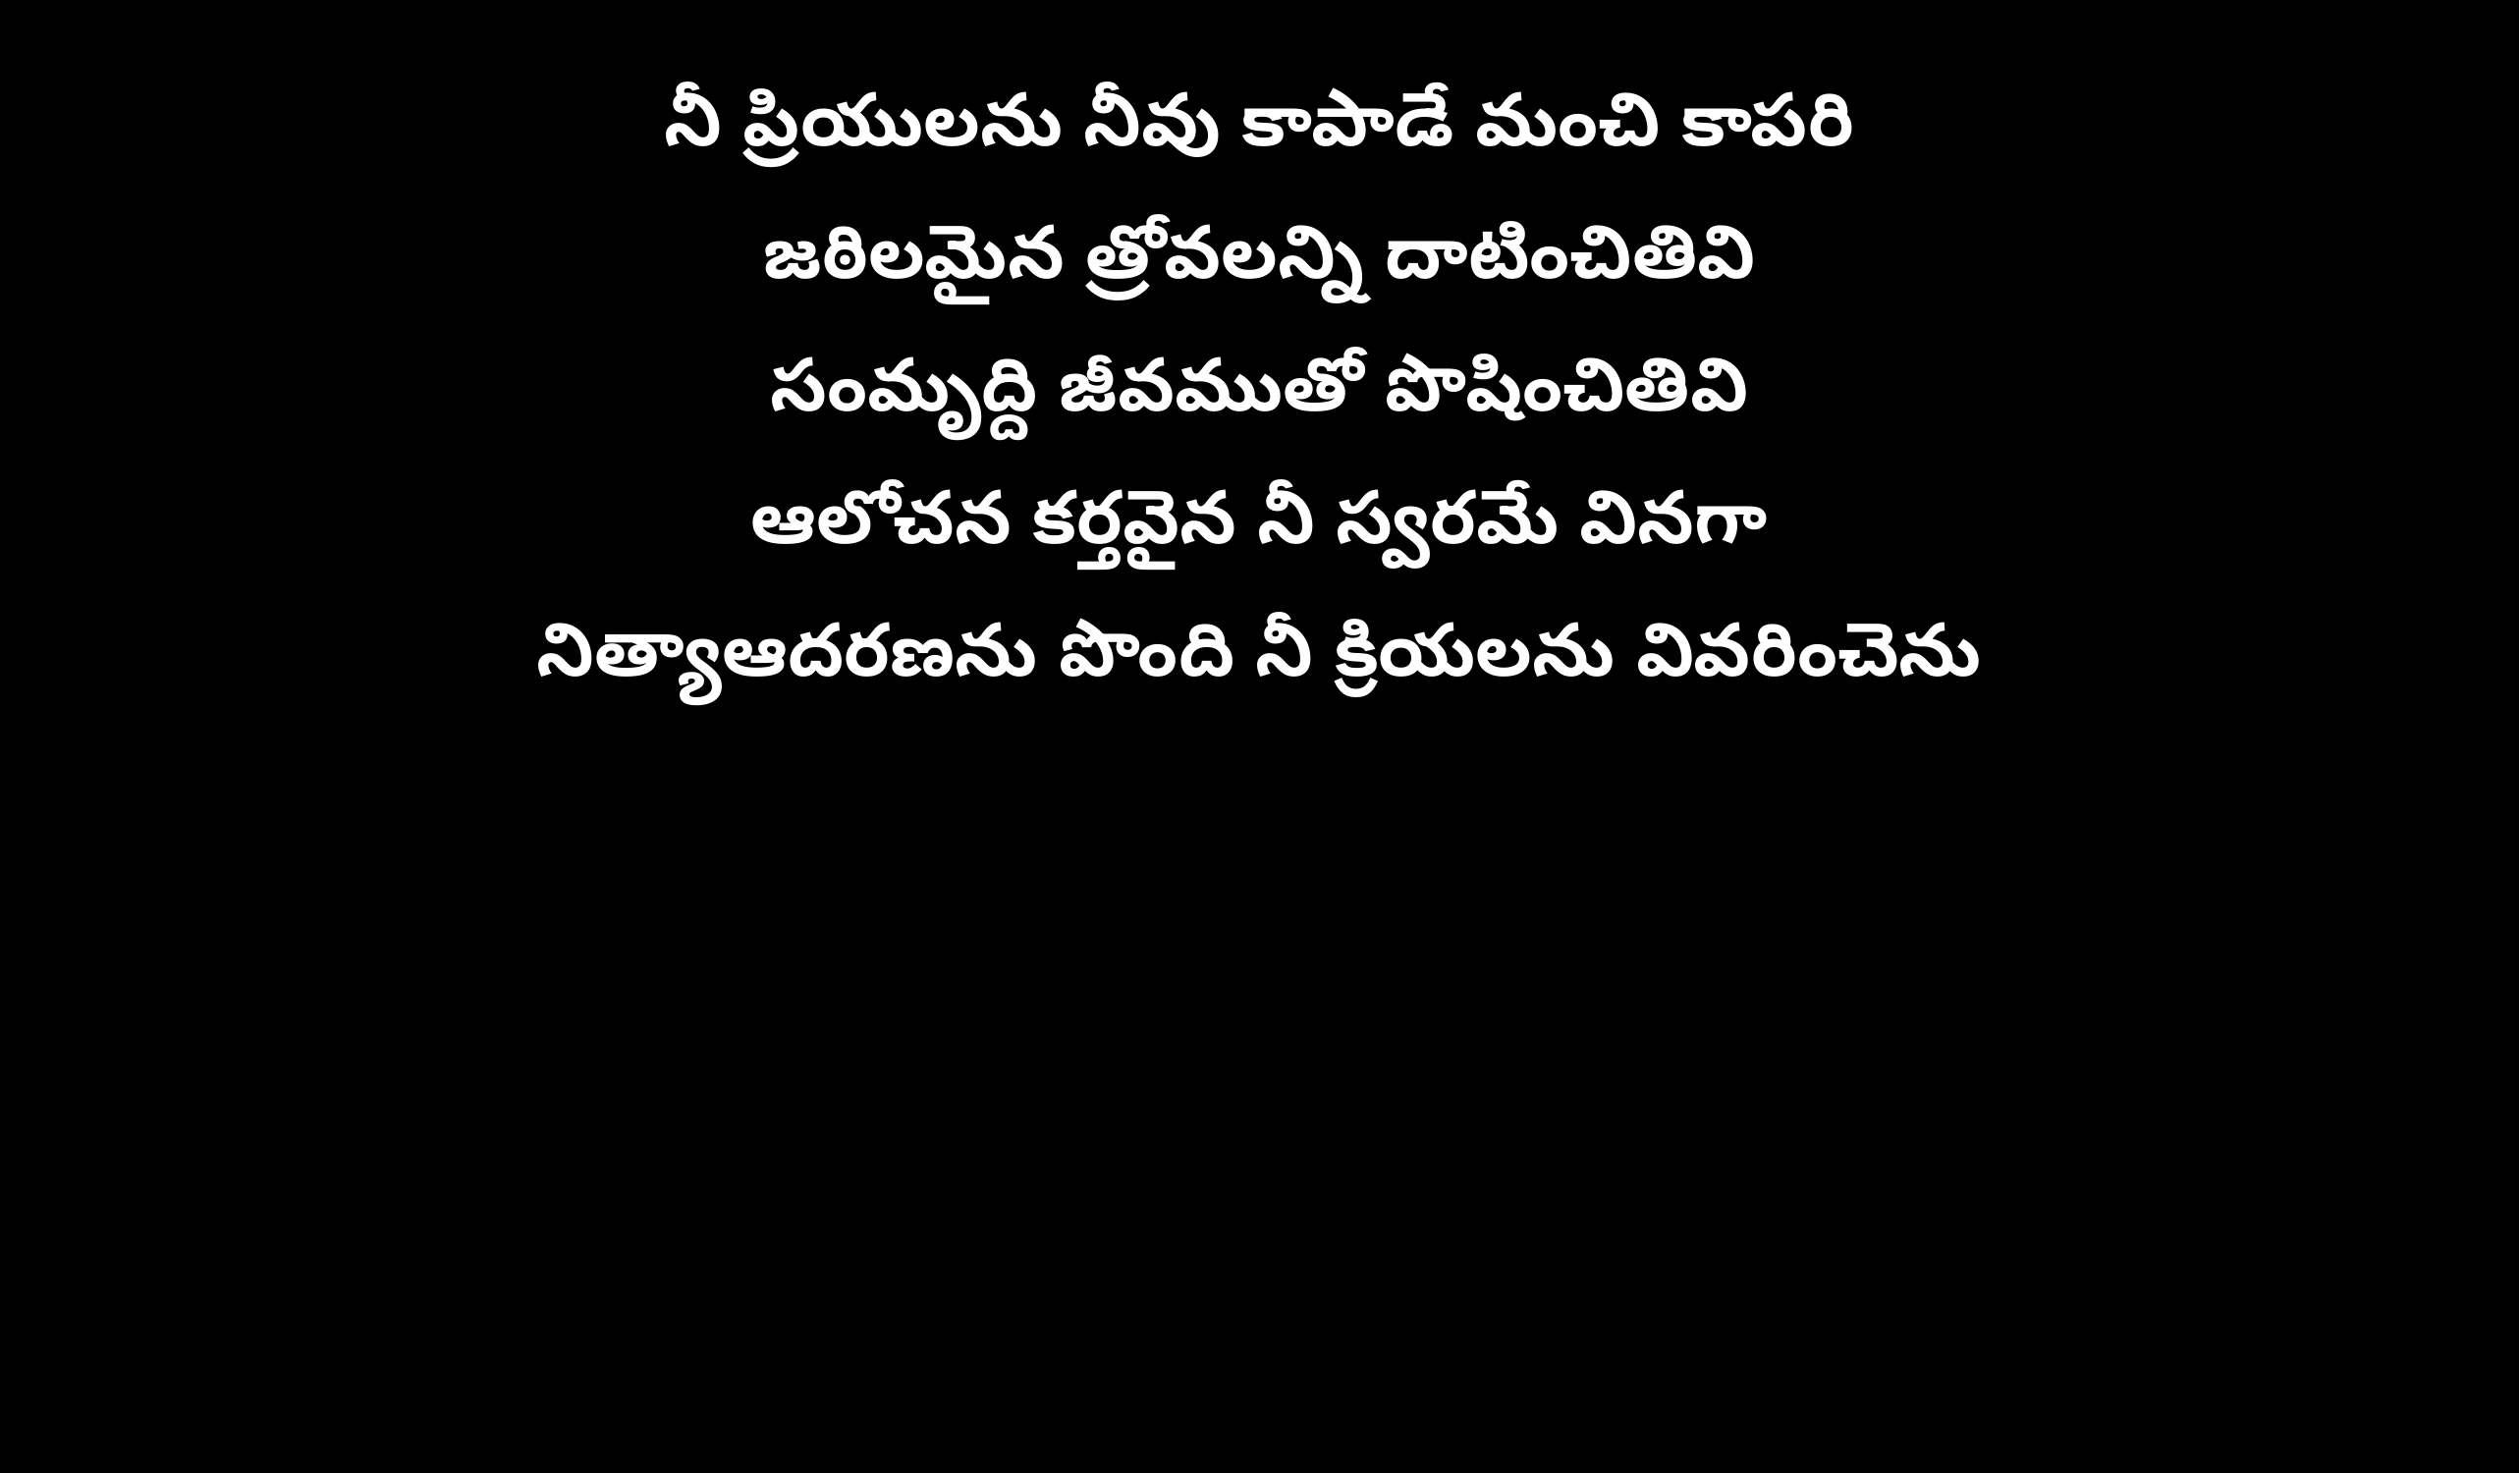

నీ ప్రియులను నీవు కాపాడే మంచి కాపరి
జఠిలమైన త్రోవలన్ని దాటించితివి
సంమృద్ది జీవముతో పొషించితివి
ఆలోచన కర్తవైన నీ స్వరమే వినగా
నిత్యాఆదరణను పొంది నీ క్రియలను వివరించెను